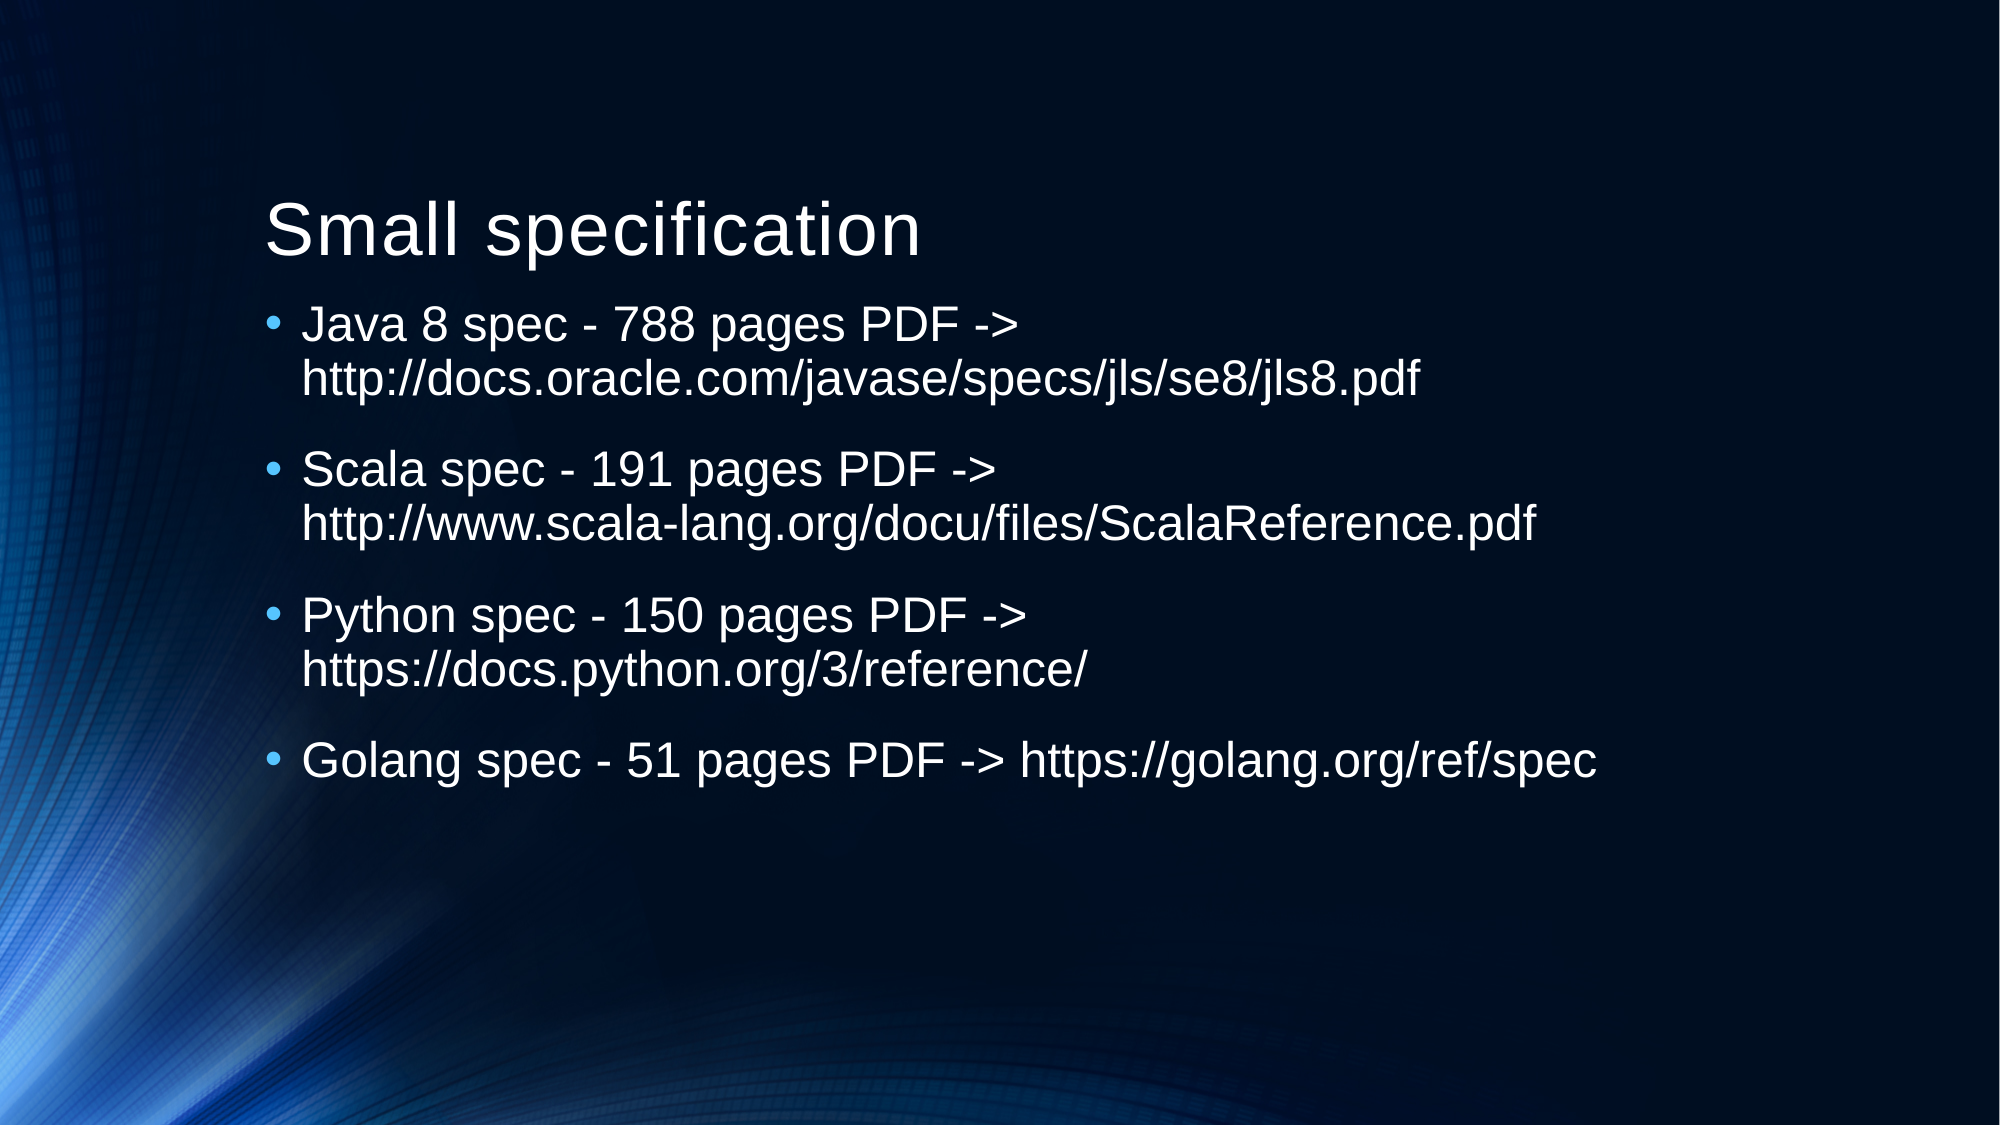

# Small specification
Java 8 spec - 788 pages PDF -> http://docs.oracle.com/javase/specs/jls/se8/jls8.pdf
Scala spec - 191 pages PDF -> http://www.scala-lang.org/docu/files/ScalaReference.pdf
Python spec - 150 pages PDF -> https://docs.python.org/3/reference/
Golang spec - 51 pages PDF -> https://golang.org/ref/spec